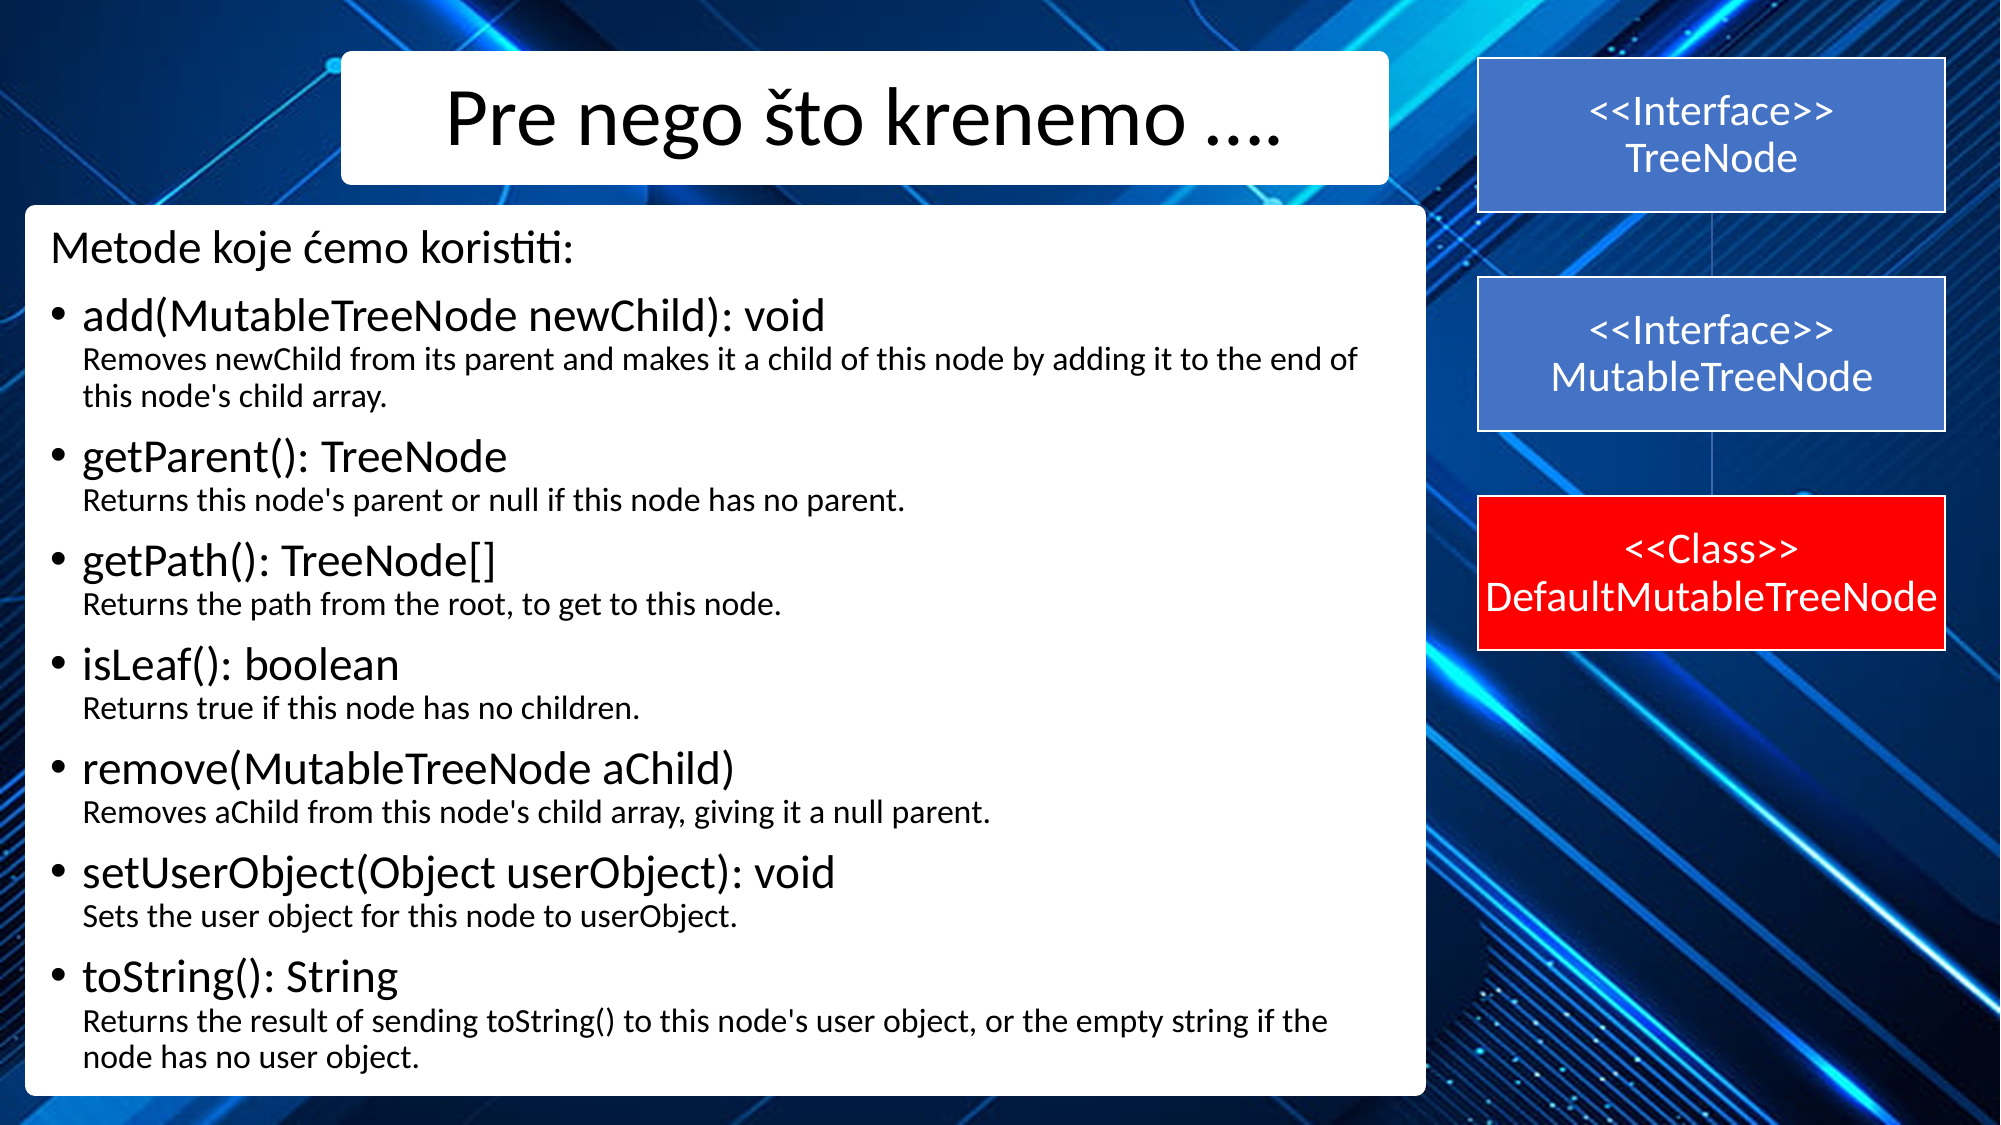

<<Interface>>
TreeNode
<<Interface>>
MutableTreeNode
<<Class>>
DefaultMutableTreeNode
Pre nego što krenemo ….
Metode koje ćemo koristiti:
add(MutableTreeNode newChild): void
Removes newChild from its parent and makes it a child of this node by adding it to the end of this node's child array.
getParent(): TreeNode
Returns this node's parent or null if this node has no parent.
getPath(): TreeNode[]
Returns the path from the root, to get to this node.
isLeaf(): boolean
Returns true if this node has no children.
remove(MutableTreeNode aChild)
Removes aChild from this node's child array, giving it a null parent.
setUserObject(Object userObject): void
Sets the user object for this node to userObject.
toString(): String
Returns the result of sending toString() to this node's user object, or the empty string if the node has no user object.